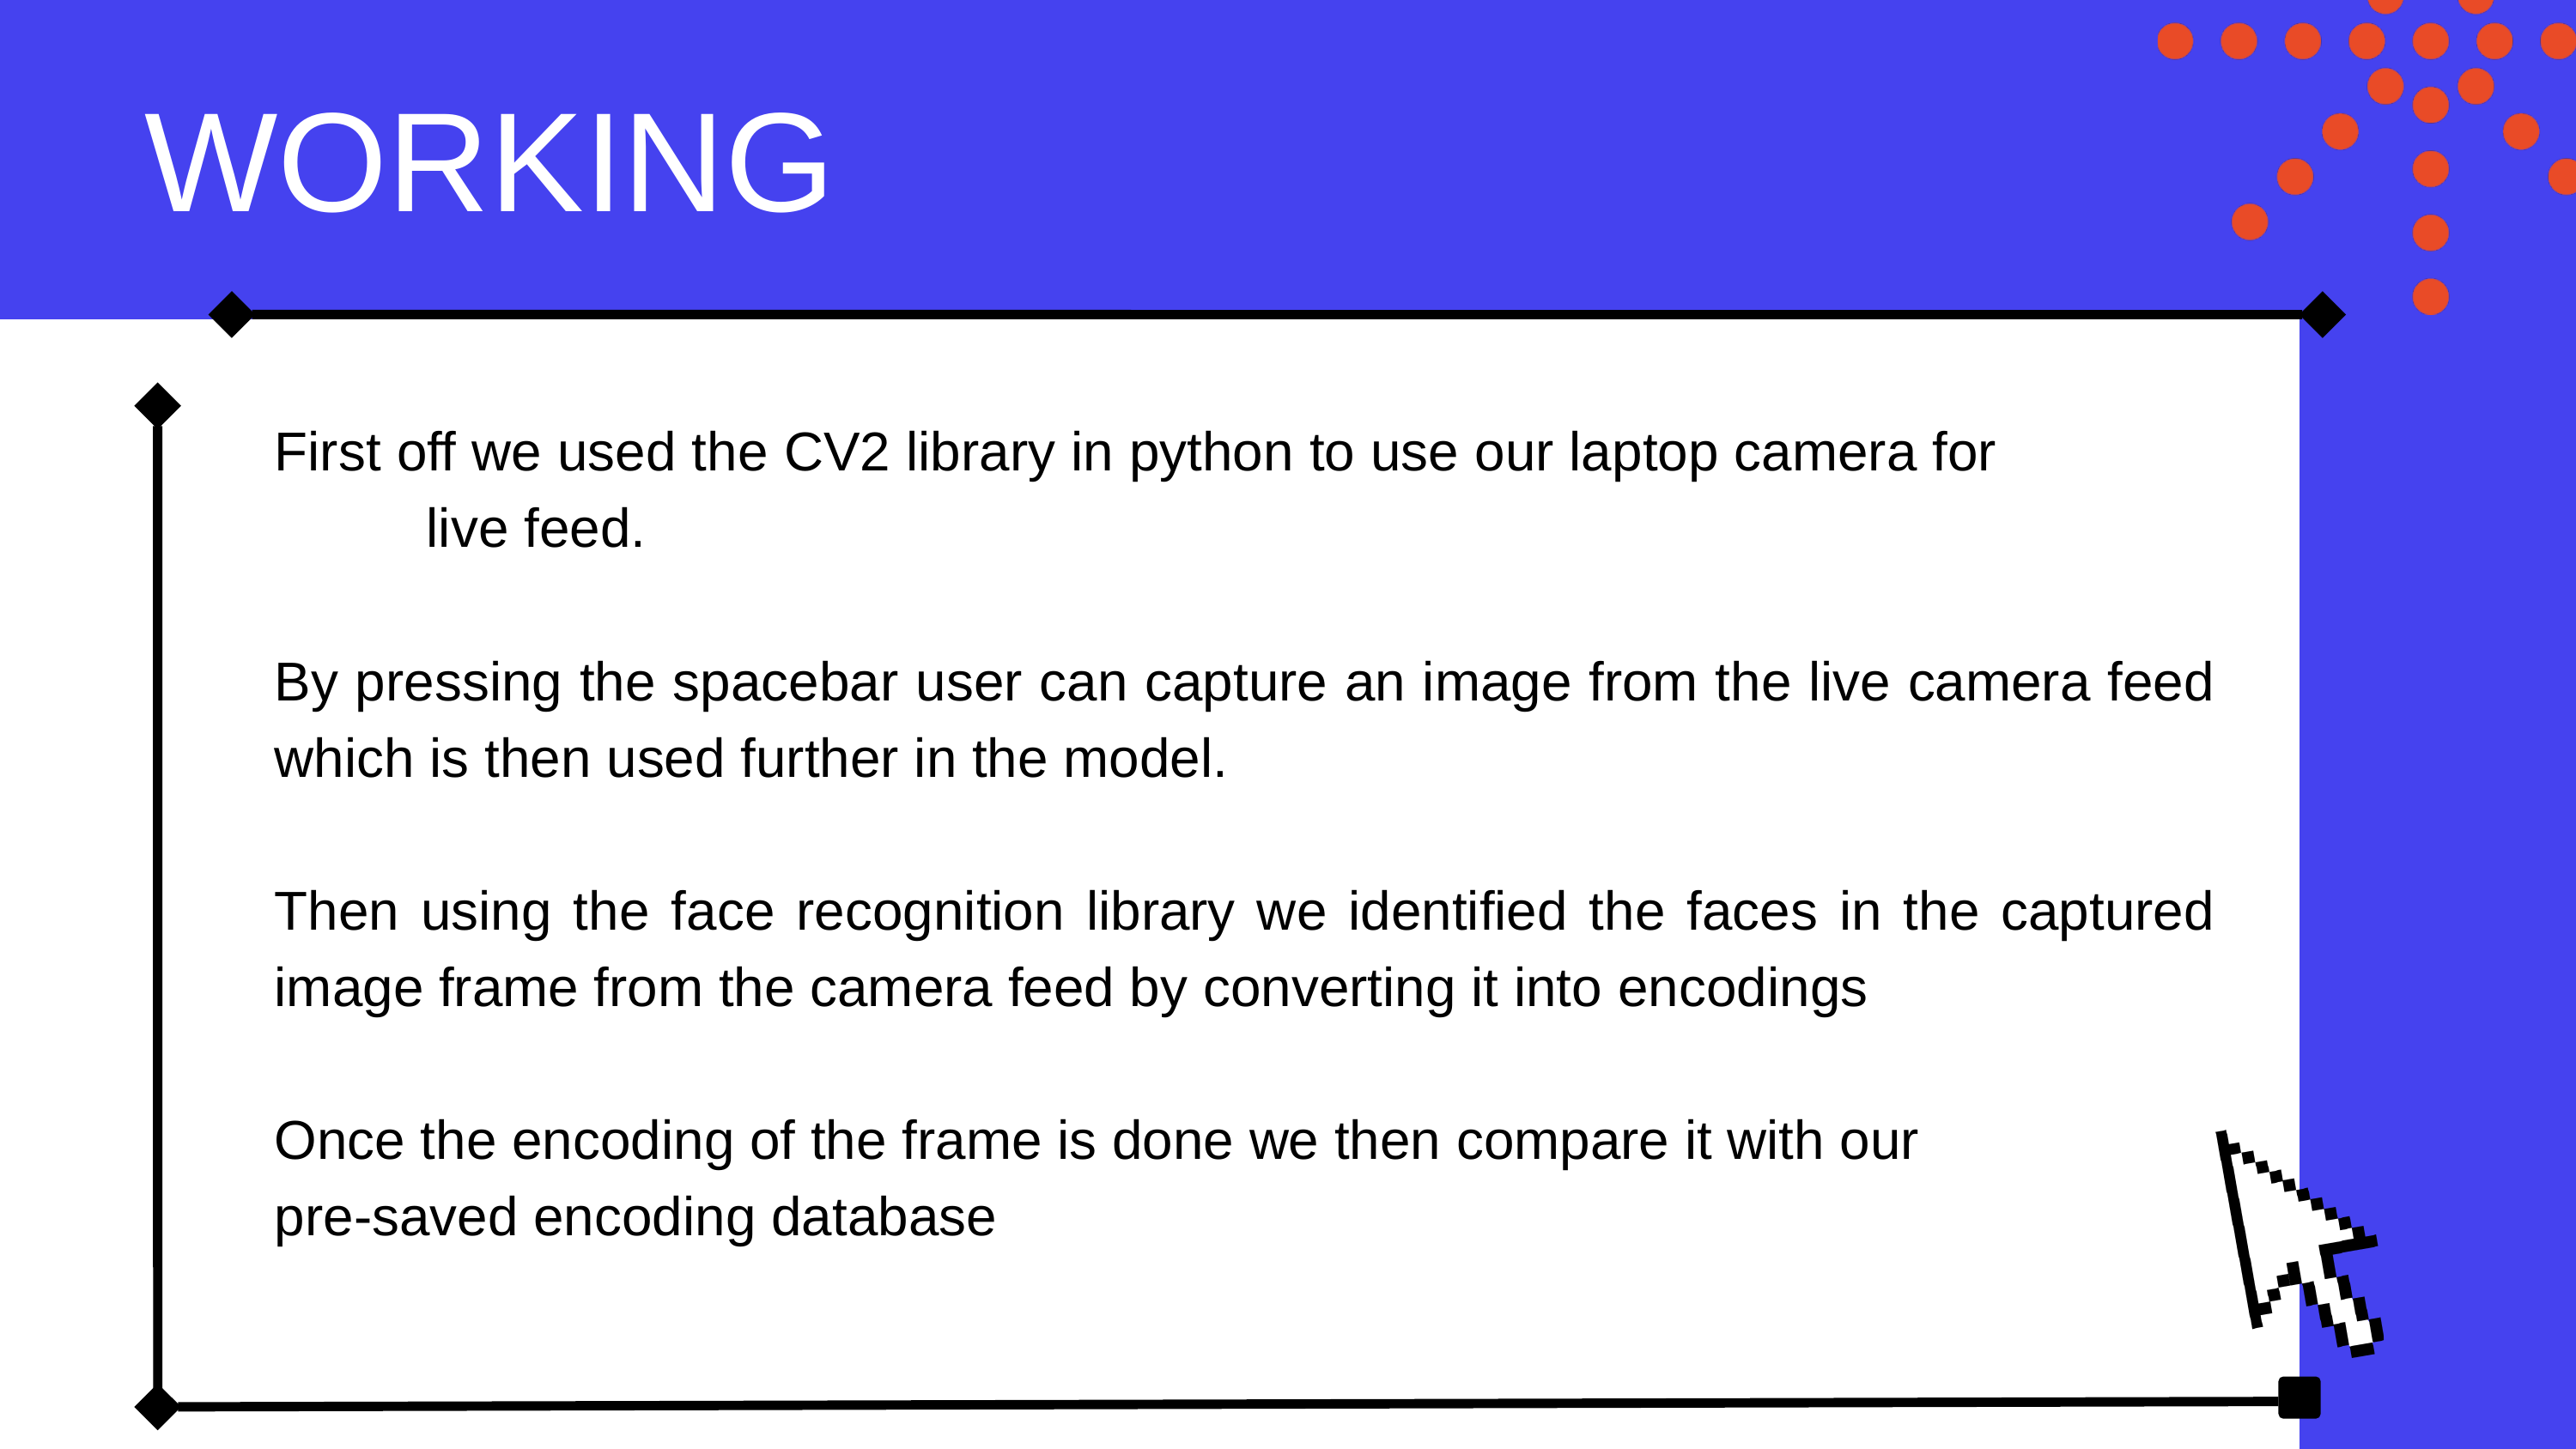

WORKING

First off we used the CV2 library in python to use our laptop camera for                         live feed.

By pressing the spacebar user can capture an image from the live camera feed which is then used further in the model.

Then using the face recognition library we identified the faces in the captured image frame from the camera feed by converting it into encodings

Once the encoding of the frame is done we then compare it with our
pre-saved encoding database